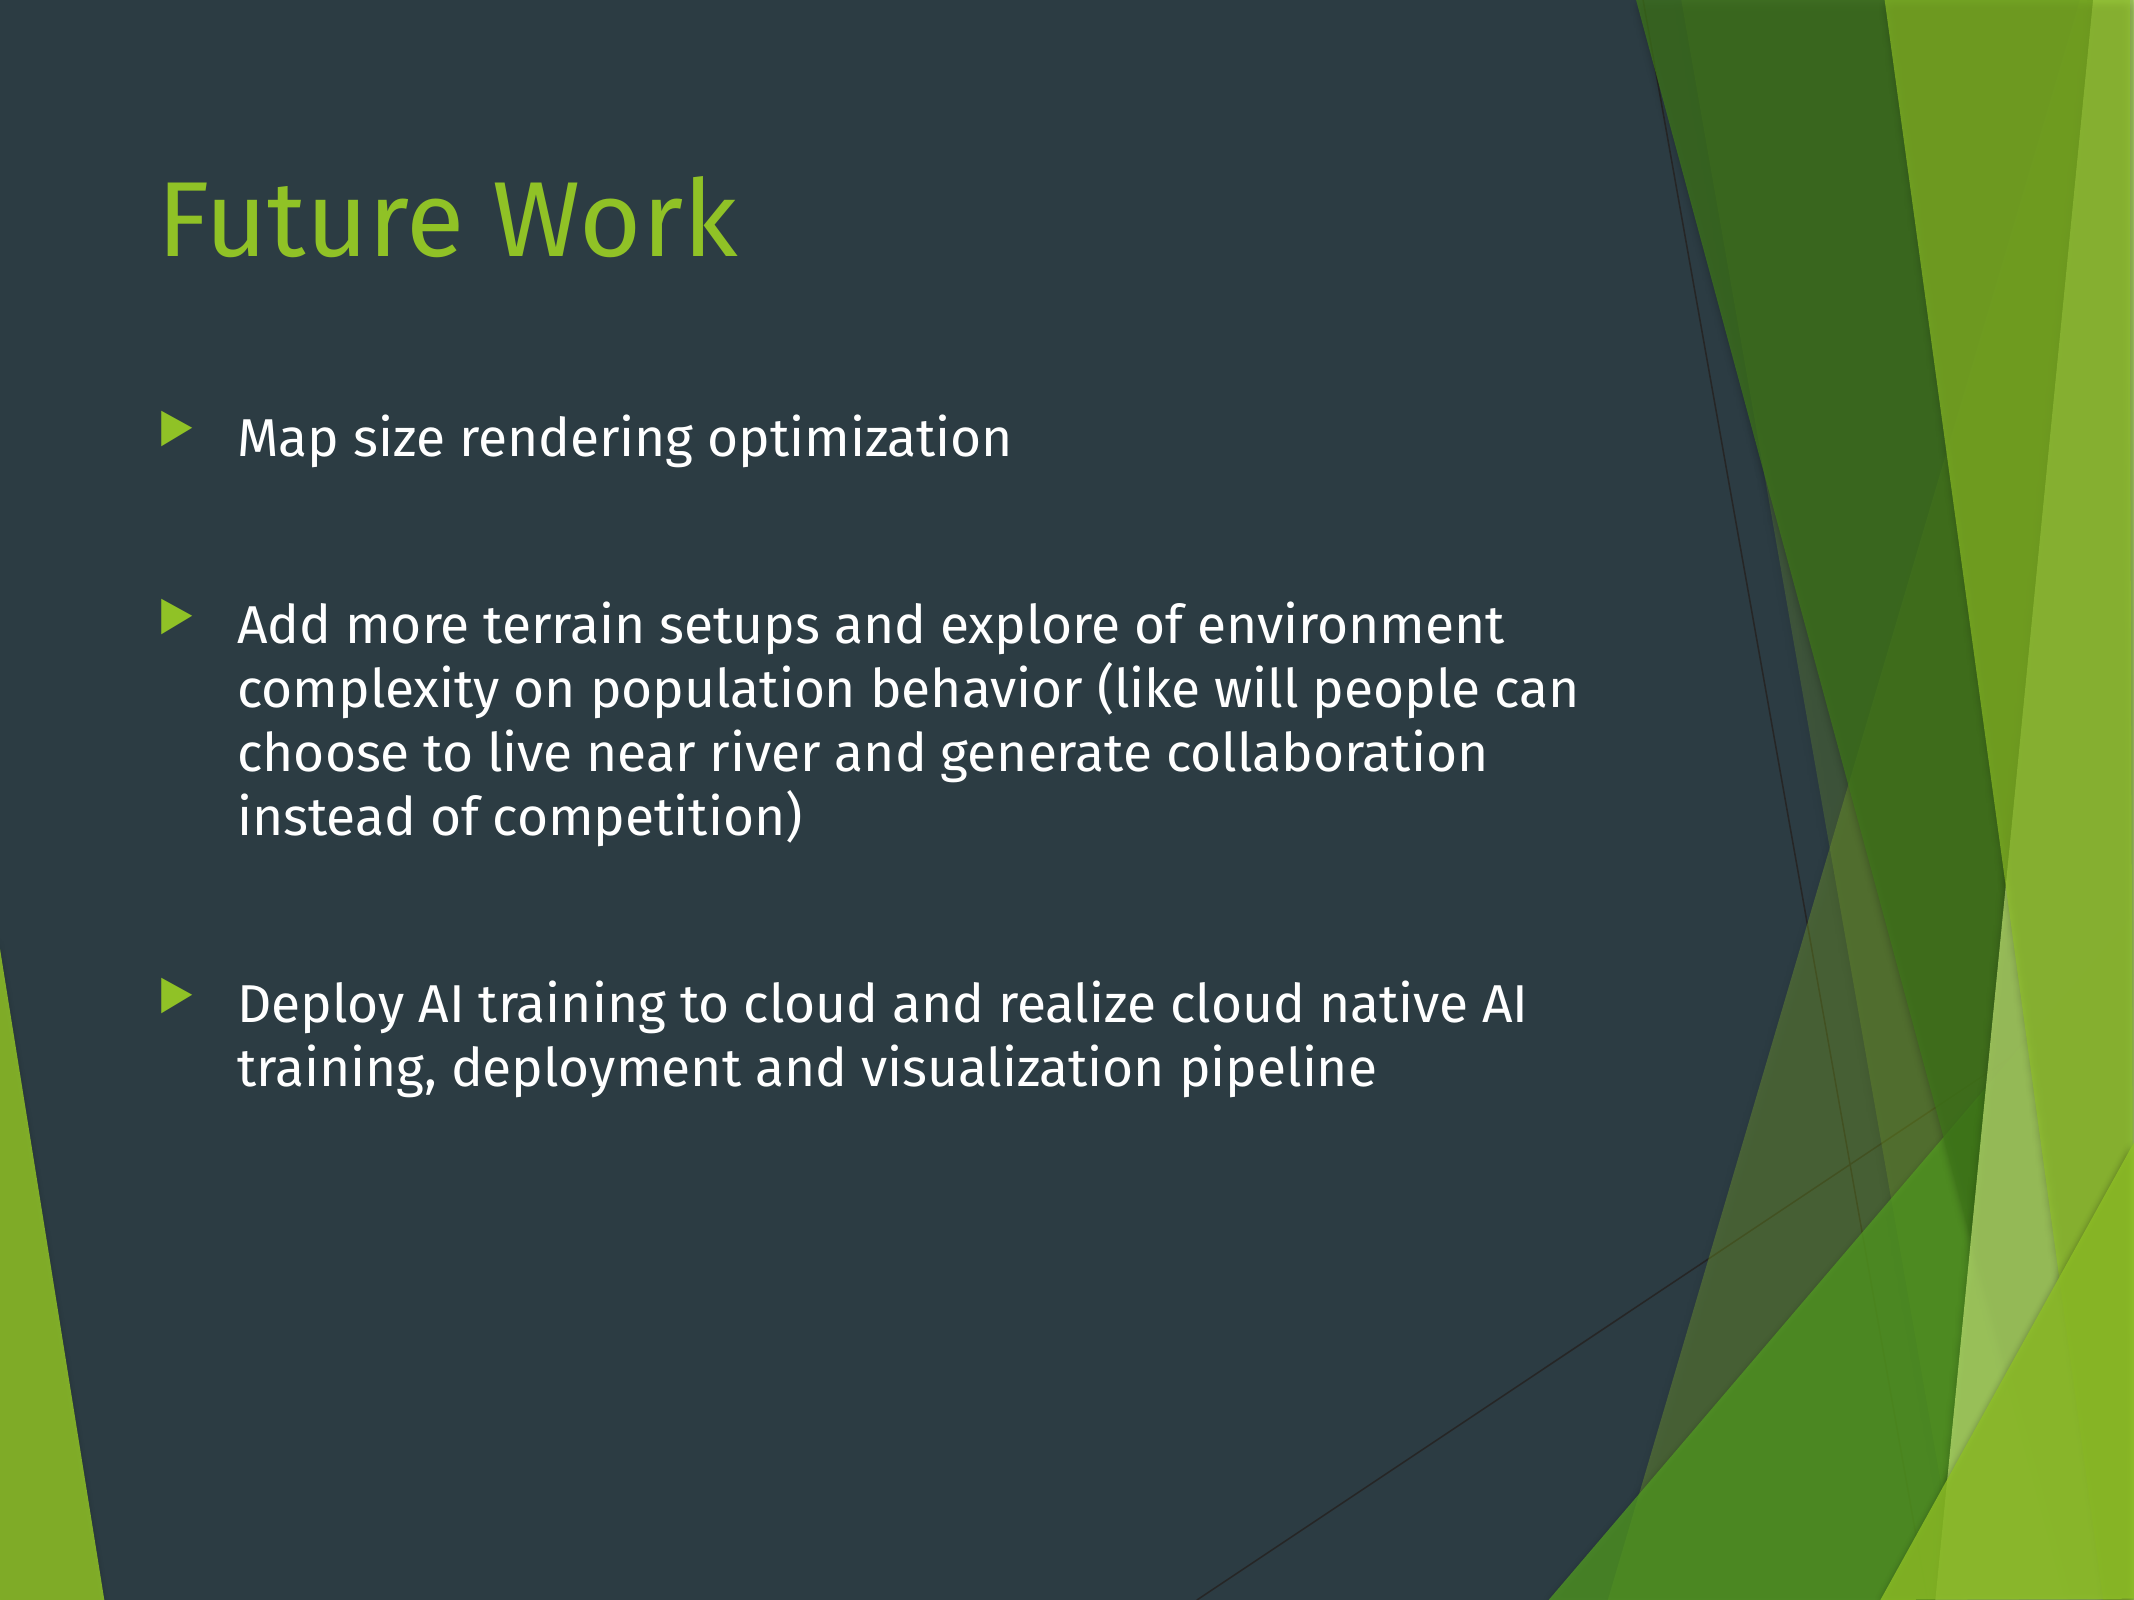

# Future Work
Map size rendering optimization

Add more terrain setups and explore of environment complexity on population behavior (like will people can choose to live near river and generate collaboration instead of competition)

Deploy AI training to cloud and realize cloud native AI training, deployment and visualization pipeline